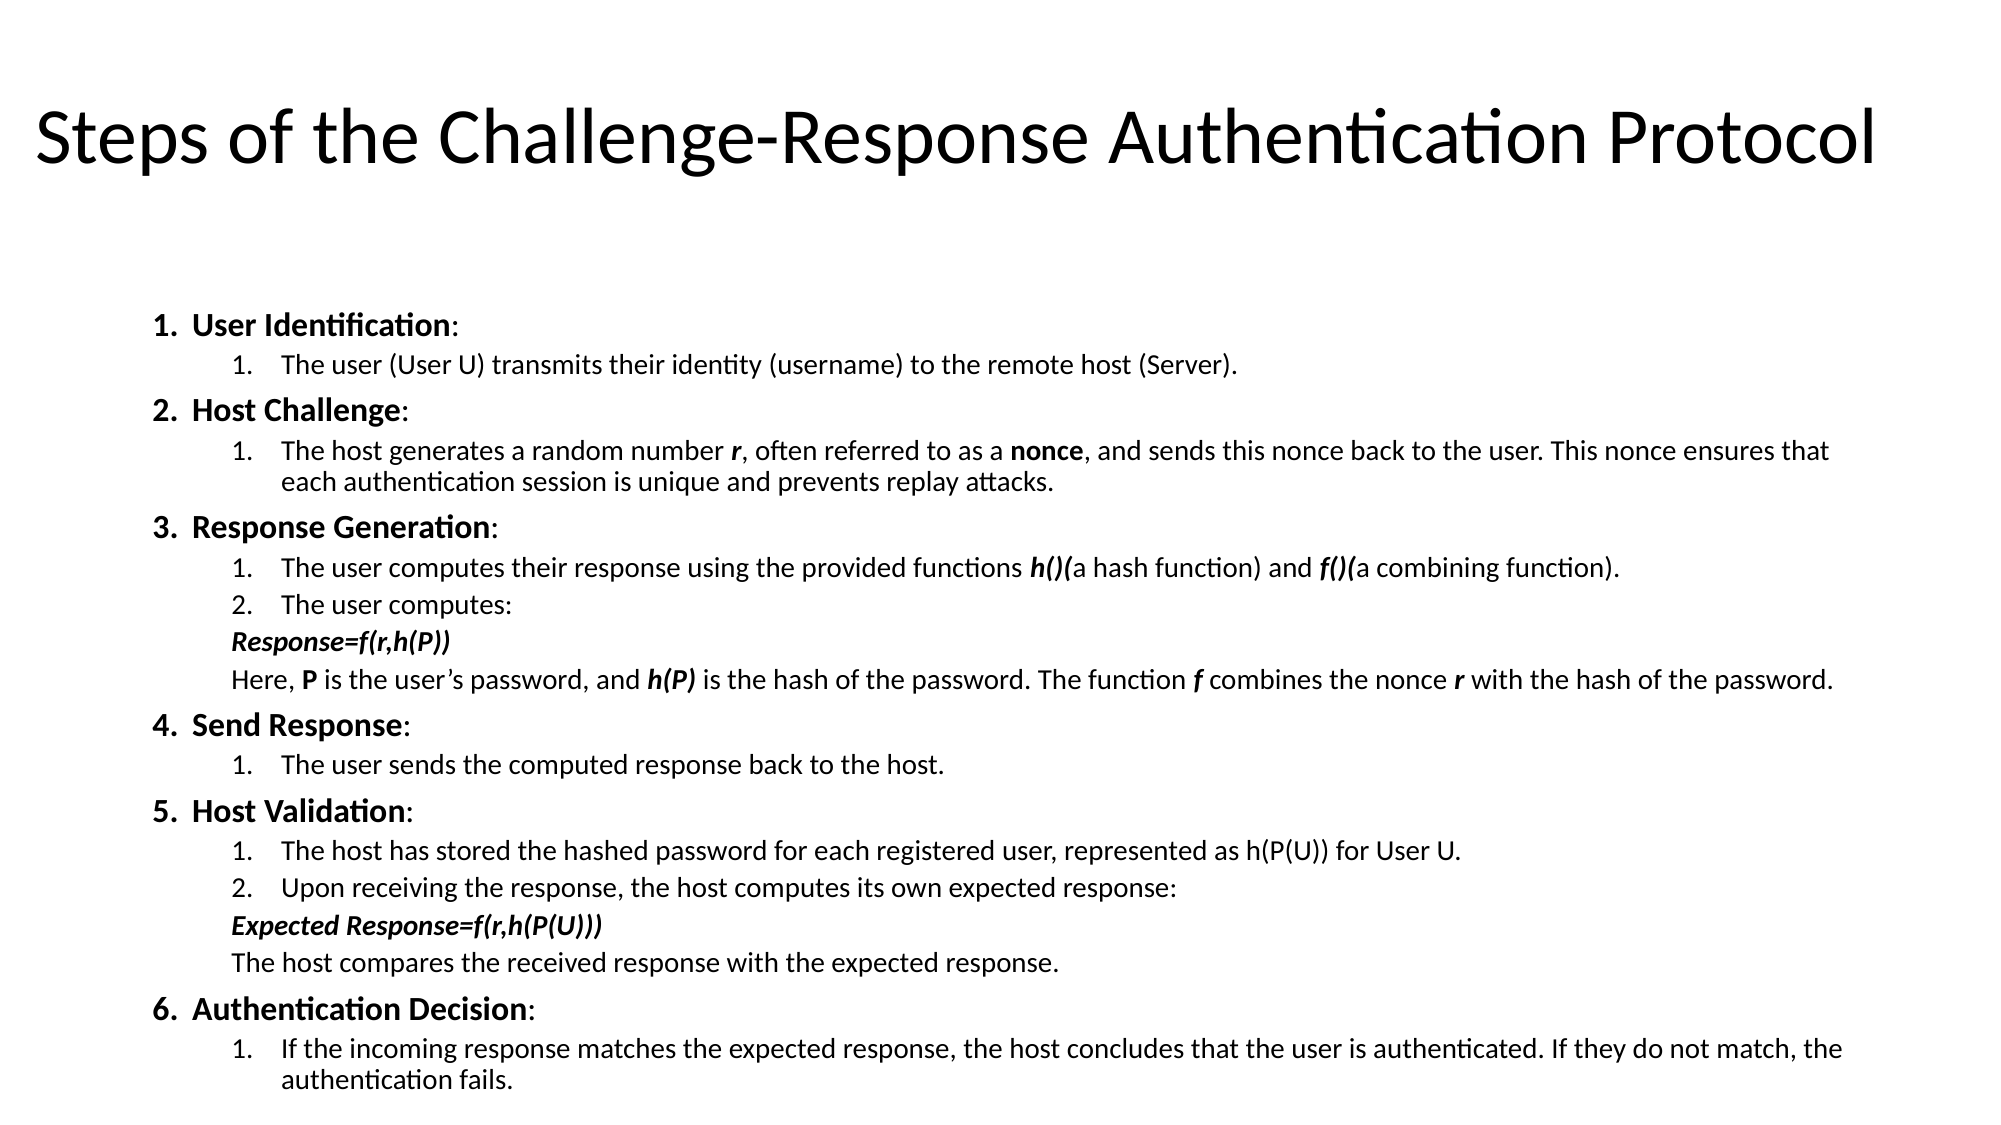

# Steps of the Challenge-Response Authentication Protocol
User Identification:
The user (User U) transmits their identity (username) to the remote host (Server).
Host Challenge:
The host generates a random number r, often referred to as a nonce, and sends this nonce back to the user. This nonce ensures that each authentication session is unique and prevents replay attacks.
Response Generation:
The user computes their response using the provided functions h()(a hash function) and f()(a combining function).
The user computes:
			Response=f(r,h(P))
Here, P is the user’s password, and h(P) is the hash of the password. The function f combines the nonce r with the hash of the password.
Send Response:
The user sends the computed response back to the host.
Host Validation:
The host has stored the hashed password for each registered user, represented as h(P(U)) for User U.
Upon receiving the response, the host computes its own expected response:
			Expected Response=f(r,h(P(U)))
The host compares the received response with the expected response.
Authentication Decision:
If the incoming response matches the expected response, the host concludes that the user is authenticated. If they do not match, the authentication fails.